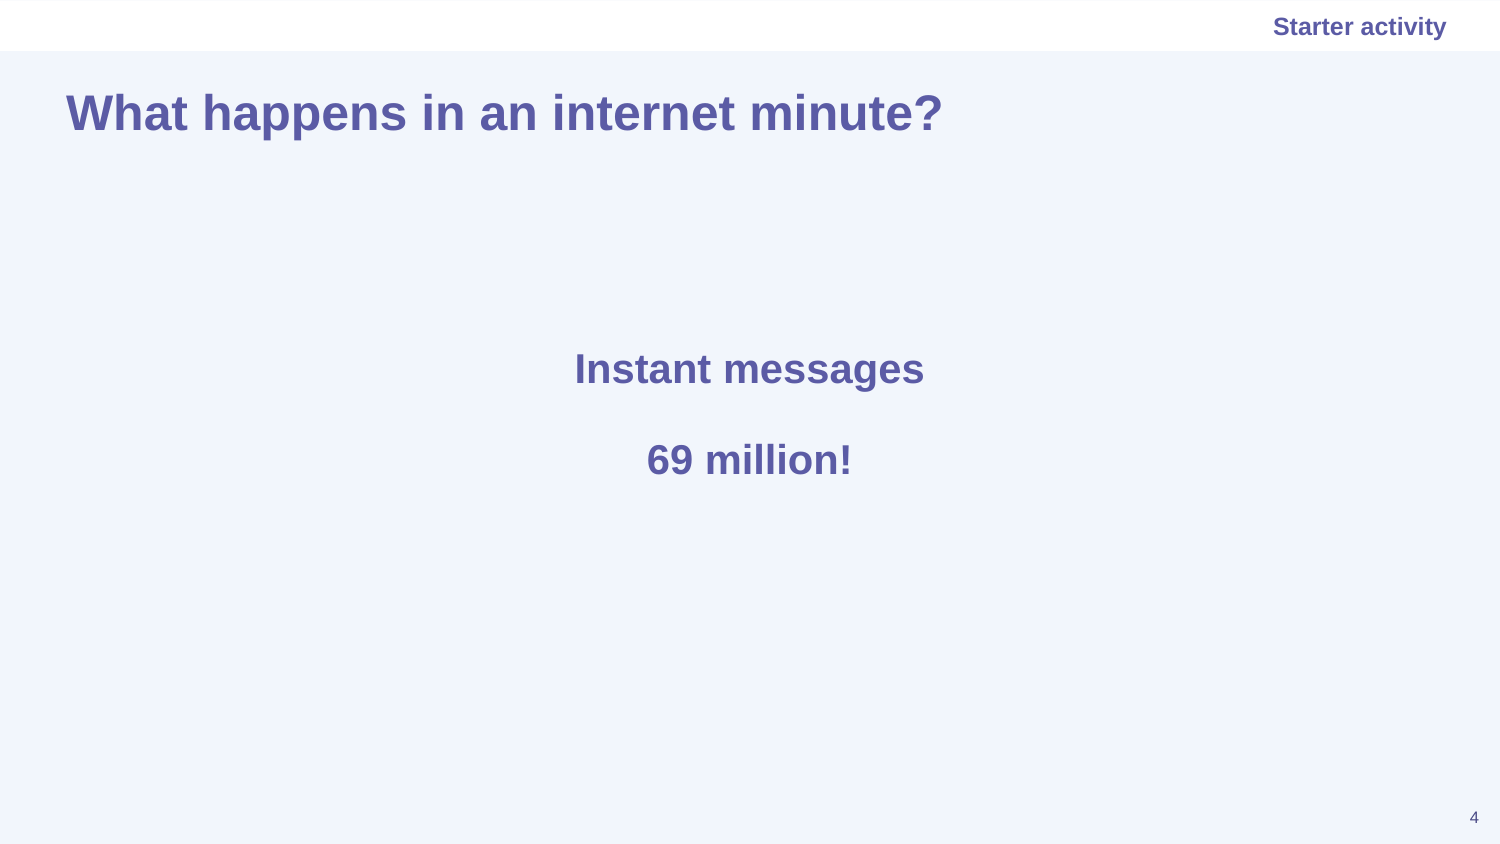

Starter activity
# What happens in an internet minute?

Instant messages
69 million!
4